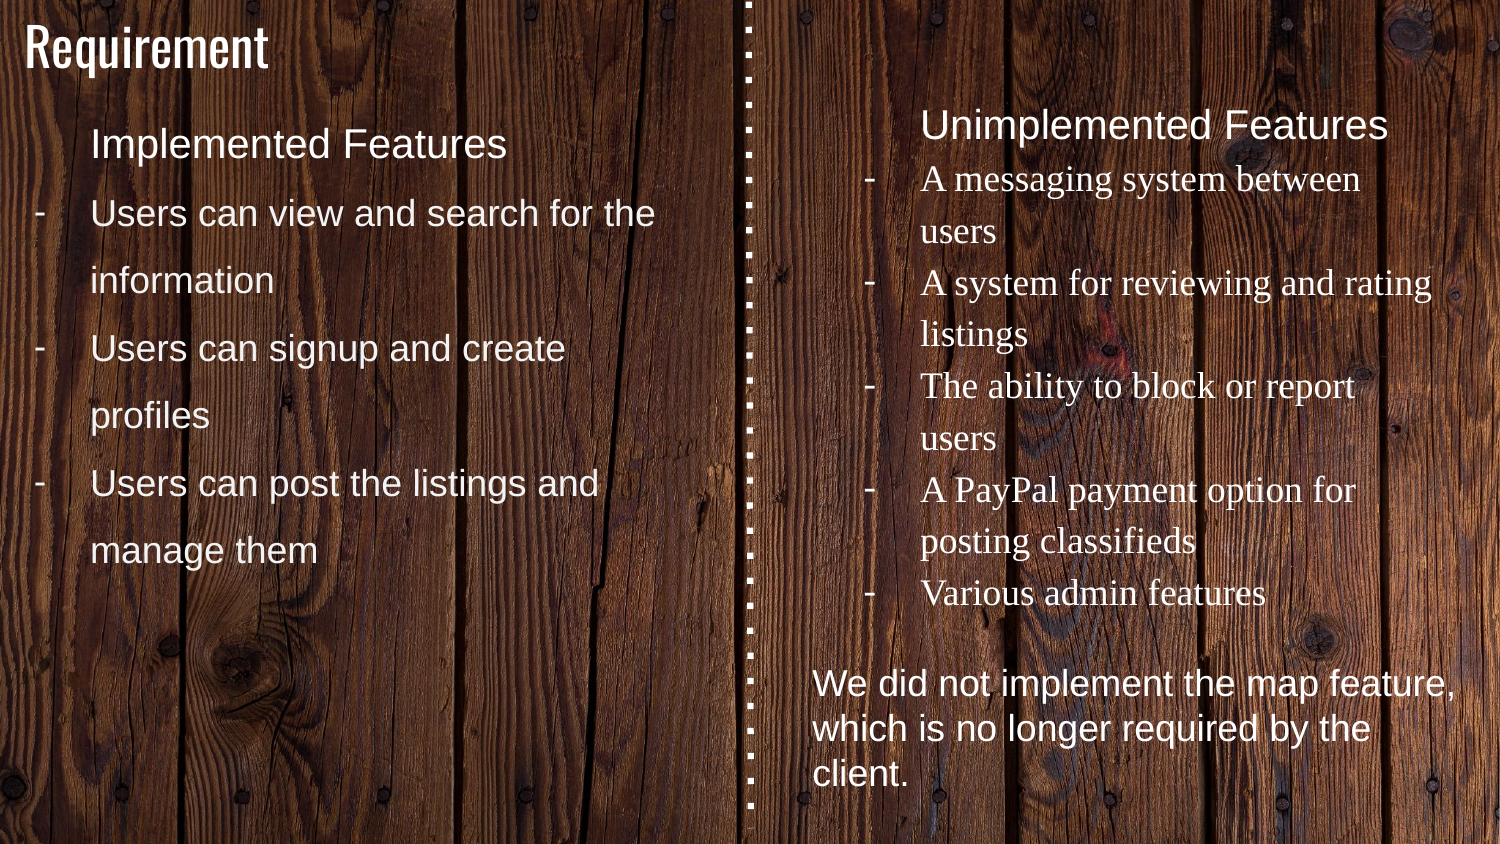

# Requirement
Unimplemented Features
A messaging system between users
A system for reviewing and rating listings
The ability to block or report users
A PayPal payment option for posting classifieds
Various admin features

Implemented Features
Users can view and search for the information
Users can signup and create profiles
Users can post the listings and manage them

We did not implement the map feature, which is no longer required by the client.